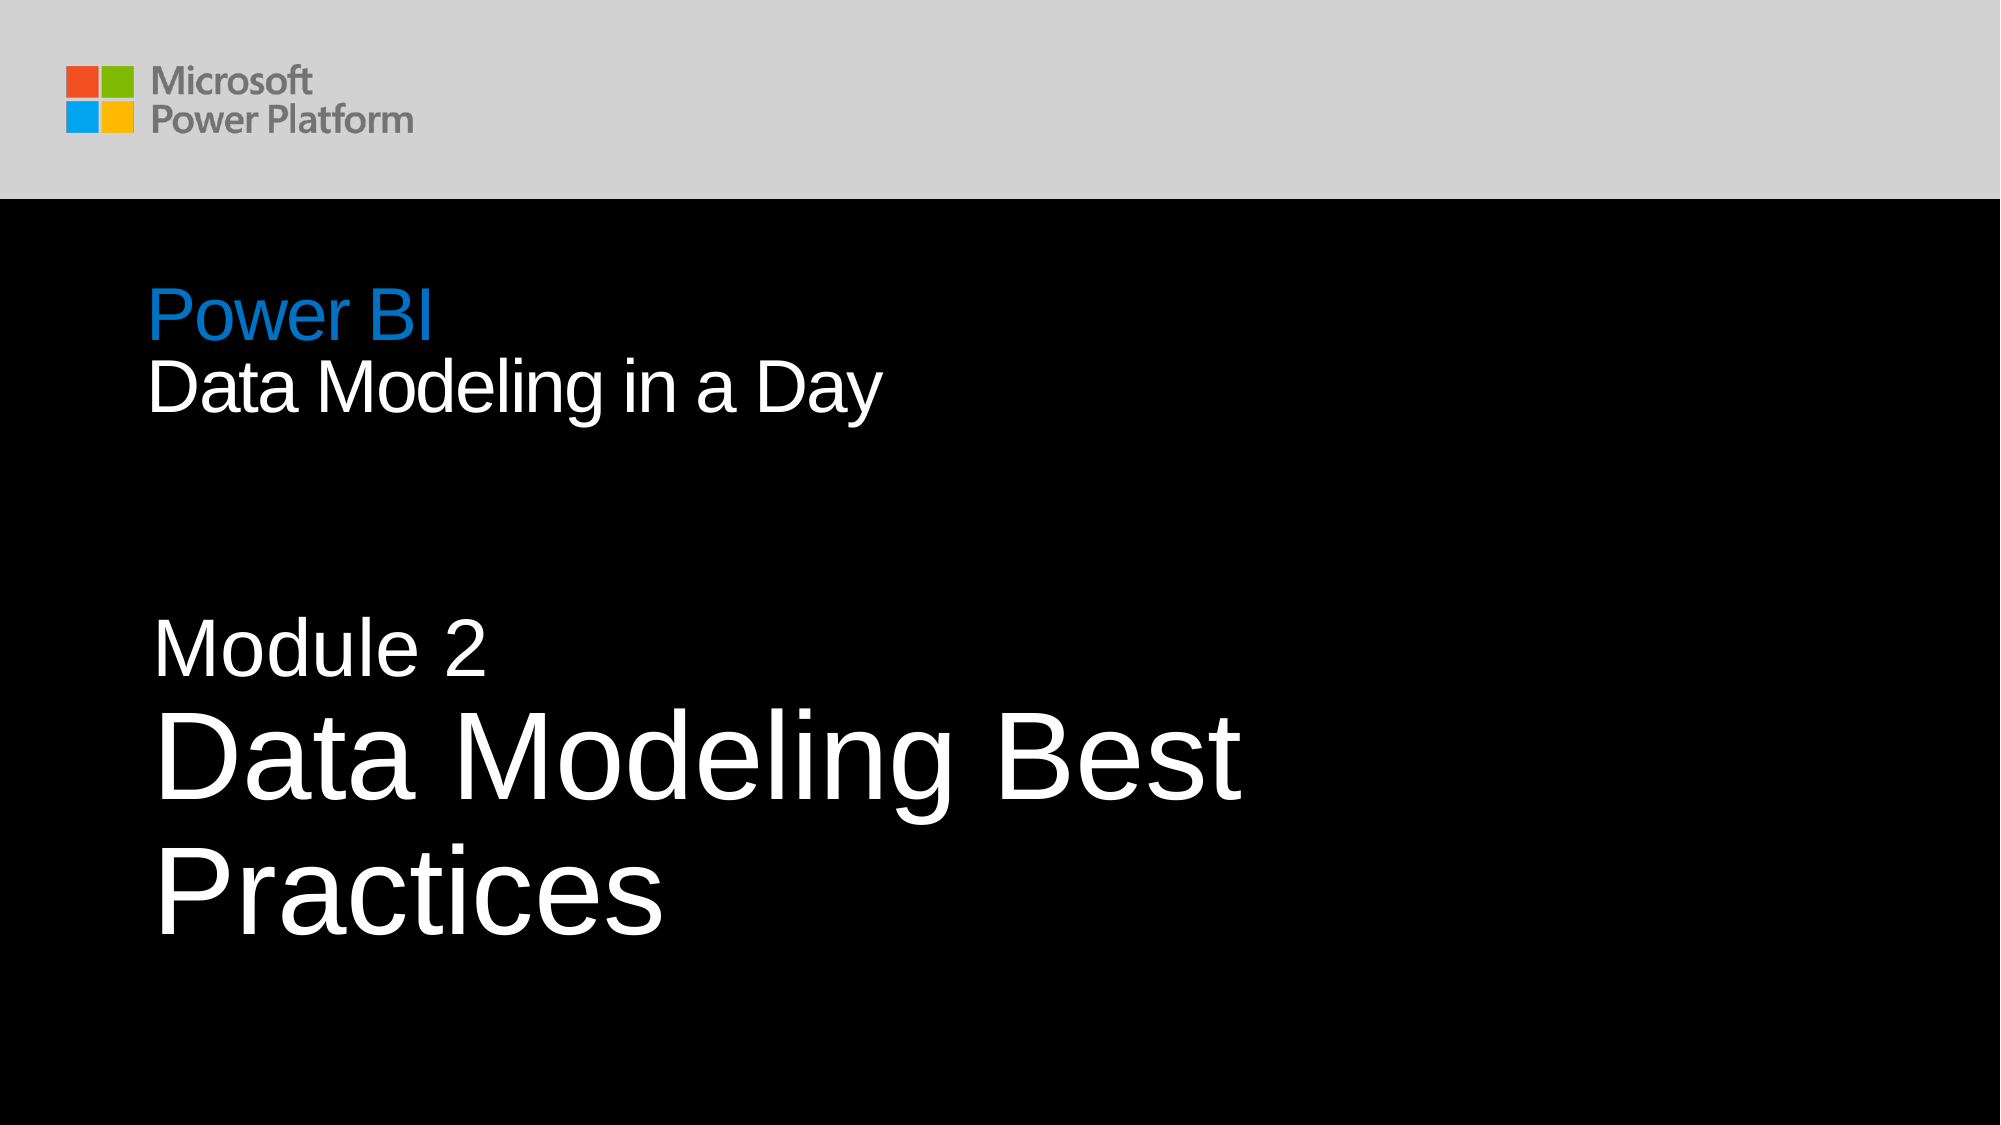

# Power BI Data Modeling in a Day
Module 2
Data Modeling Best Practices